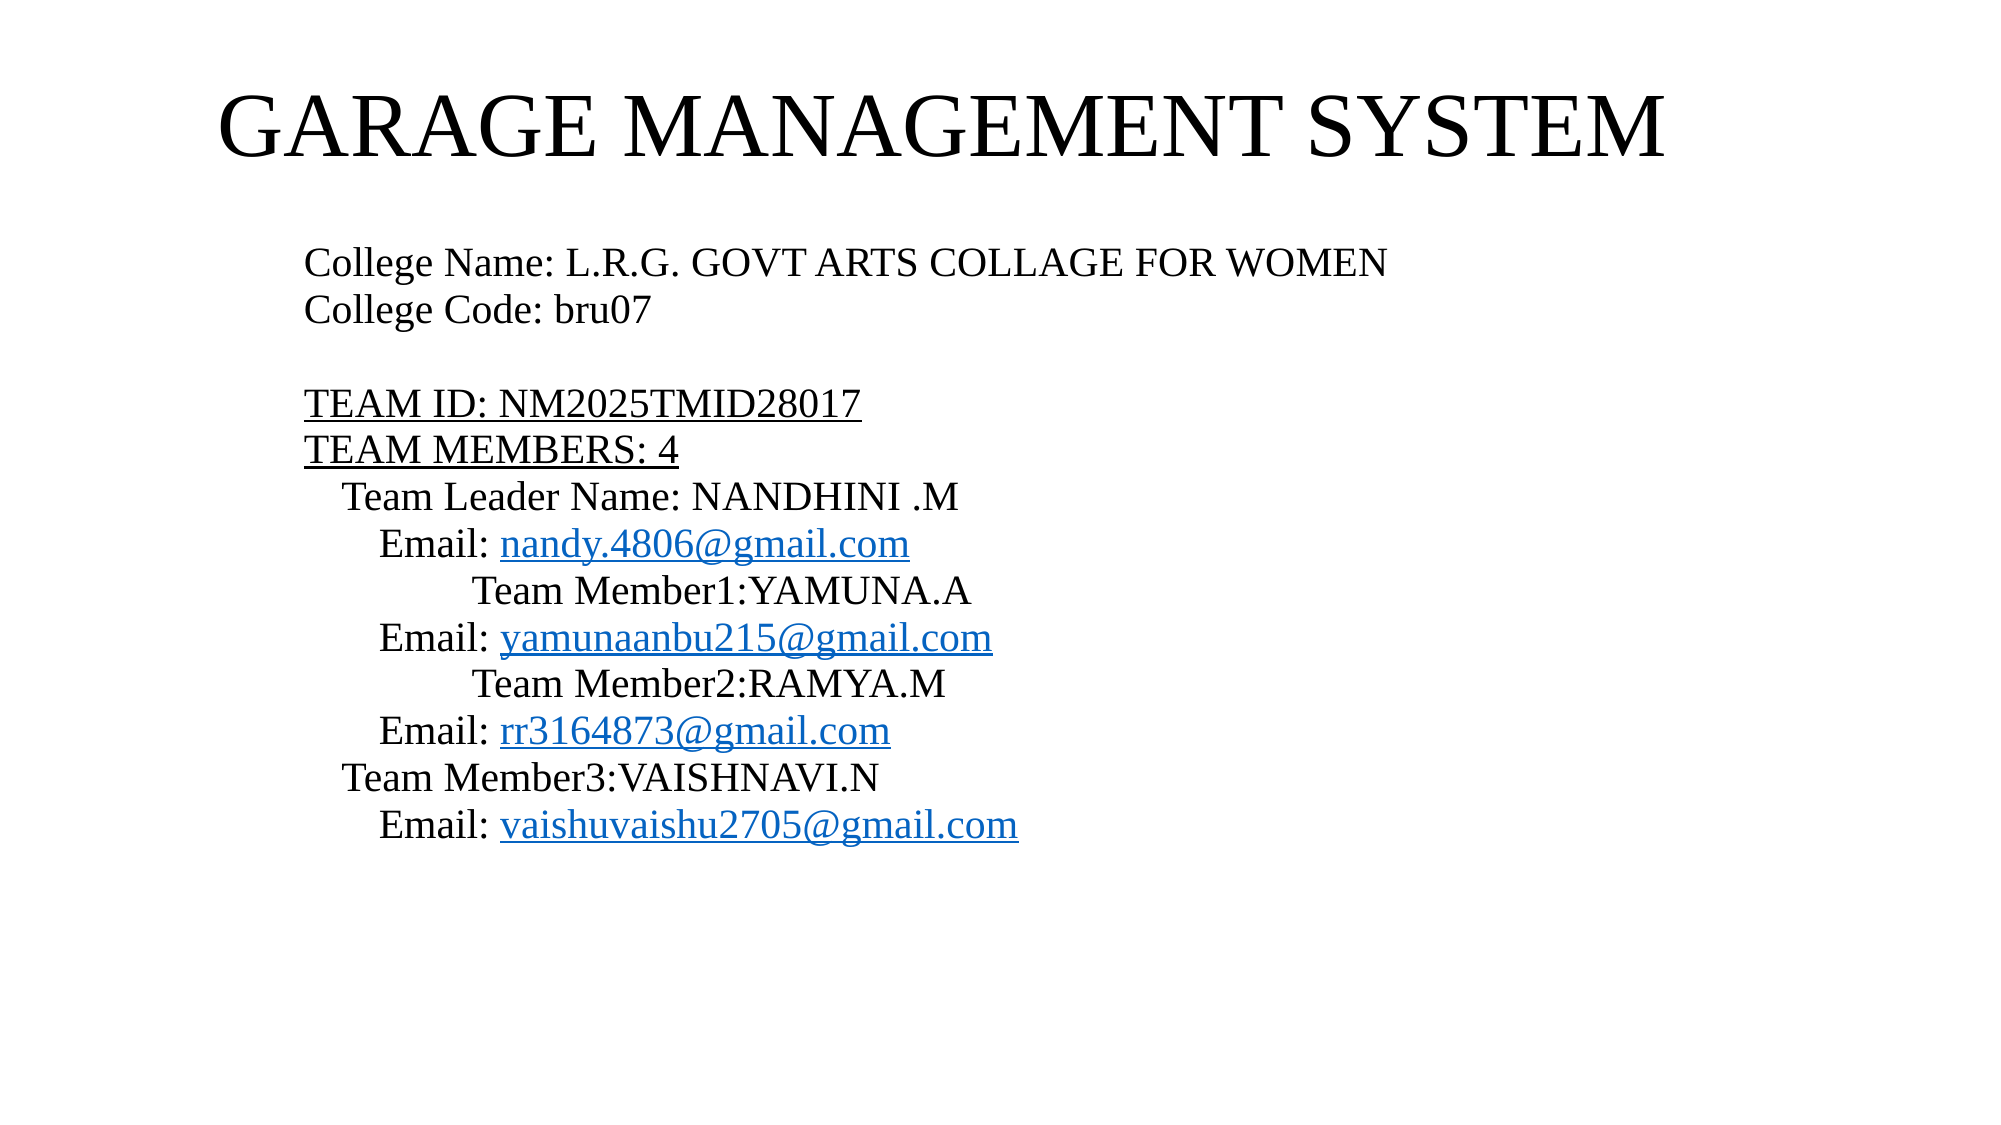

# GARAGE MANAGEMENT SYSTEM

College Name: L.R.G. GOVT ARTS COLLAGE FOR WOMEN
College Code: bru07

TEAM ID: NM2025TMID28017
TEAM MEMBERS: 4
	Team Leader Name: NANDHINI .M
		Email: nandy.4806@gmail.com
                Team Member1:YAMUNA.A
		Email: yamunaanbu215@gmail.com
                Team Member2:RAMYA.M
		Email: rr3164873@gmail.com
 	Team Member3:VAISHNAVI.N
		Email: vaishuvaishu2705@gmail.com